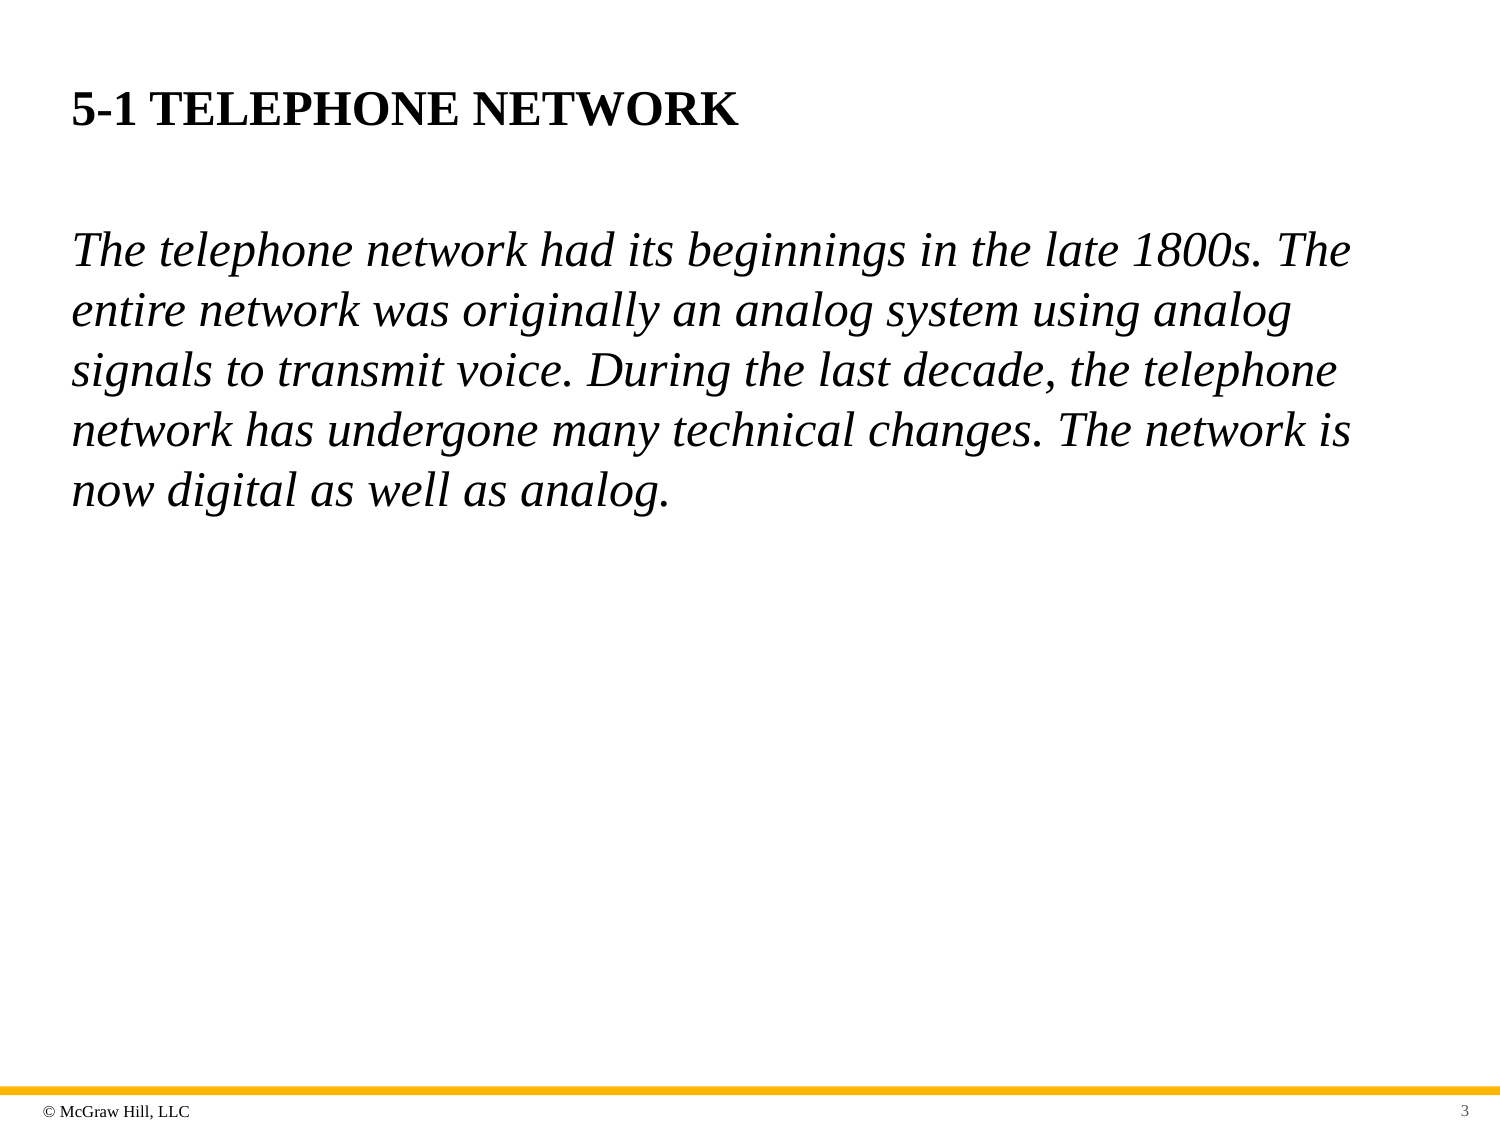

# 5-1 TELEPHONE NETWORK
The telephone network had its beginnings in the late 1800s. The entire network was originally an analog system using analog signals to transmit voice. During the last decade, the telephone network has undergone many technical changes. The network is now digital as well as analog.
3